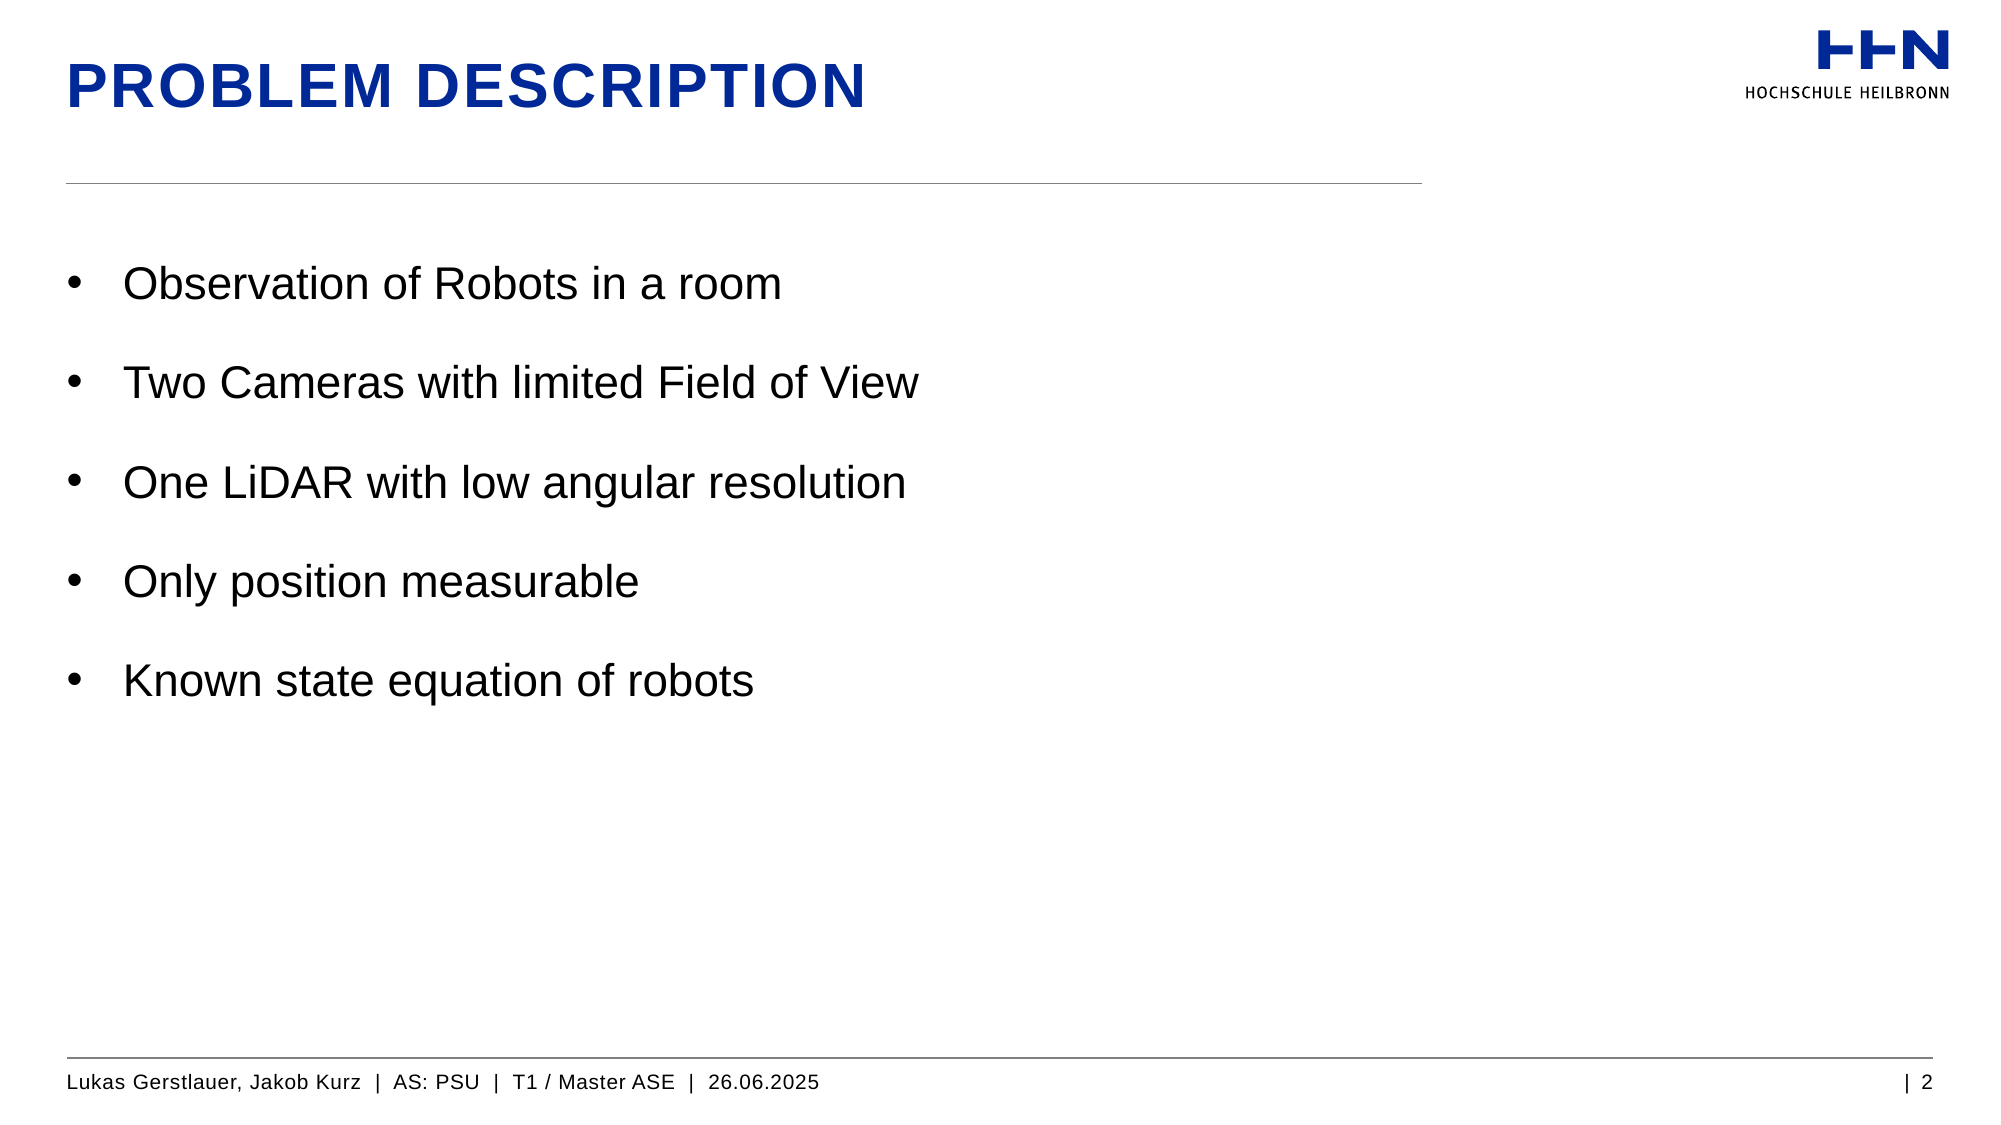

# Problem description
Observation of Robots in a room
Two Cameras with limited Field of View
One LiDAR with low angular resolution
Only position measurable
Known state equation of robots
Lukas Gerstlauer, Jakob Kurz  |  AS: PSU  |  T1 / Master ASE  |  26.06.2025
|  2